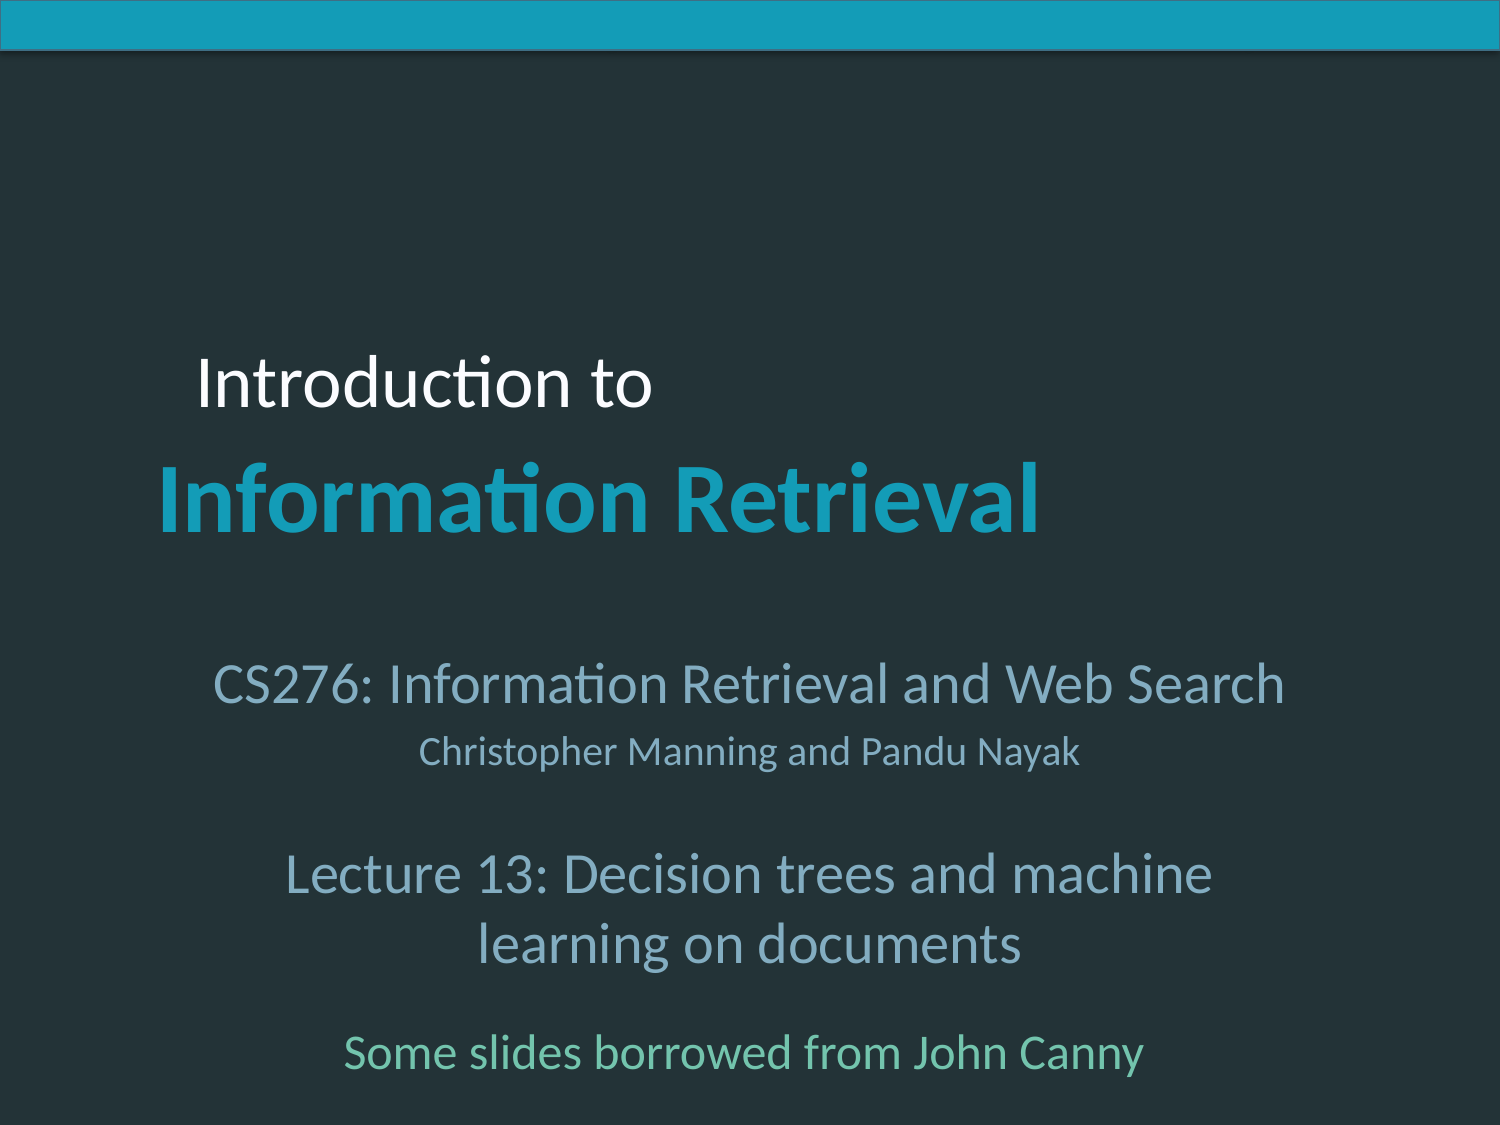

CS276: Information Retrieval and Web Search
Christopher Manning and Pandu Nayak
Lecture 13: Decision trees and machine learning on documents
Some slides borrowed from John Canny